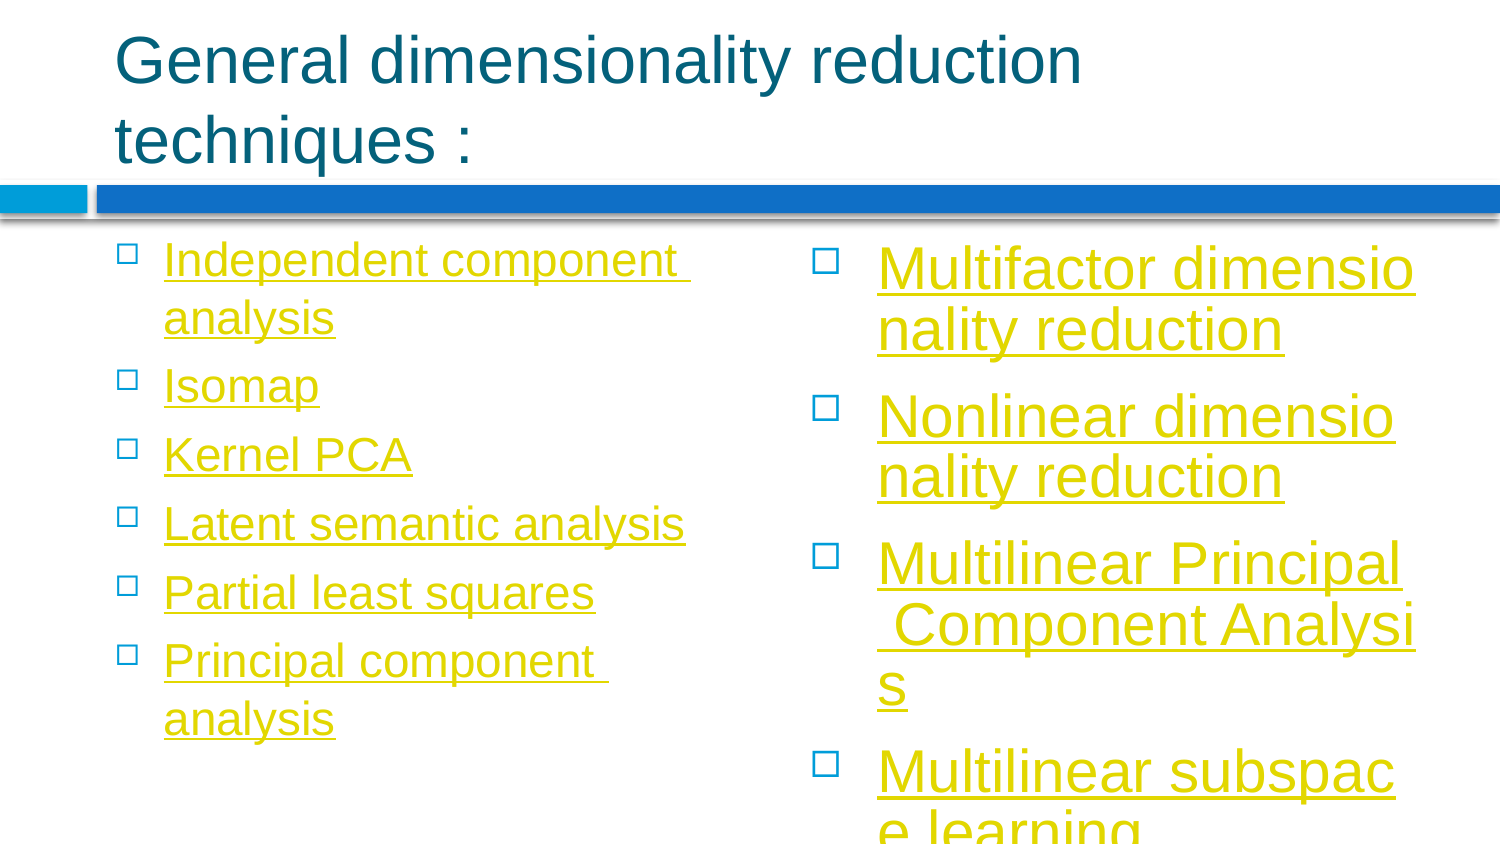

# General dimensionality reduction techniques :
Multifactor dimensionality reduction
Nonlinear dimensionality reduction
Multilinear Principal Component Analysis
Multilinear subspace learning
Semidefinite embedding
Autoencoder

Independent component analysis
Isomap
Kernel PCA
Latent semantic analysis
Partial least squares
Principal component analysis